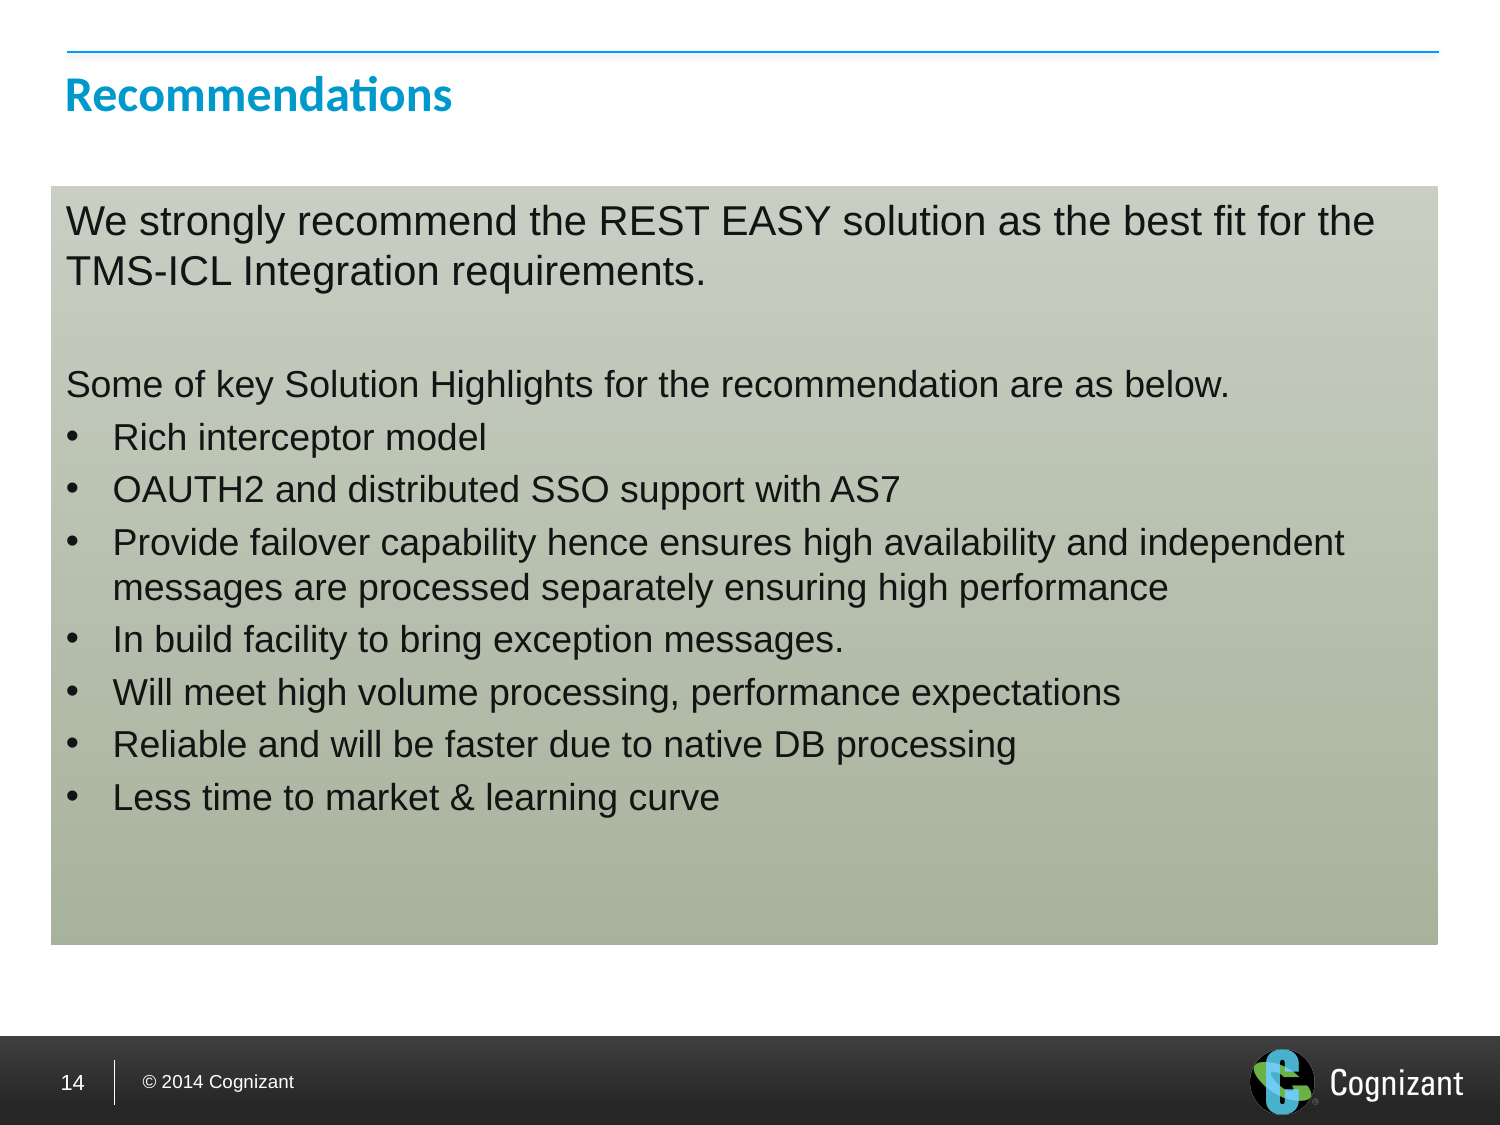

# Recommendations
We strongly recommend the REST EASY solution as the best fit for the TMS-ICL Integration requirements.

Some of key Solution Highlights for the recommendation are as below.
Rich interceptor model
OAUTH2 and distributed SSO support with AS7
Provide failover capability hence ensures high availability and independent messages are processed separately ensuring high performance
In build facility to bring exception messages.
Will meet high volume processing, performance expectations
Reliable and will be faster due to native DB processing
Less time to market & learning curve

14